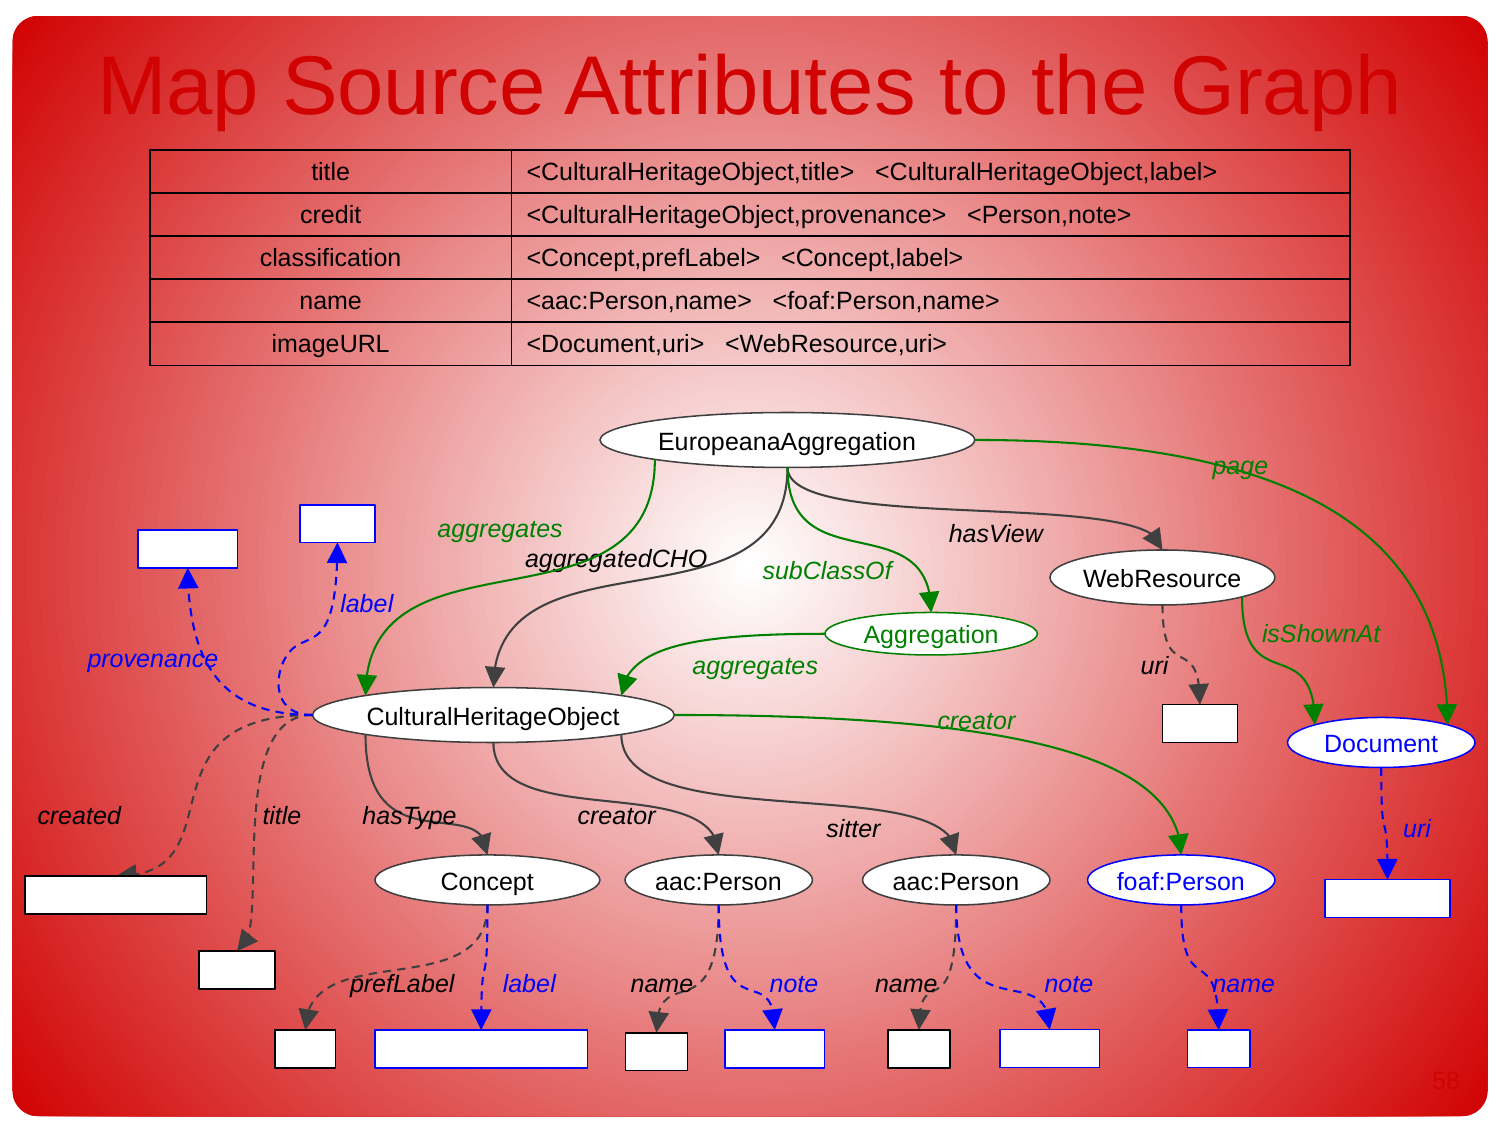

# Map Source Attributes to the Graph
| title | <CulturalHeritageObject,title> <CulturalHeritageObject,label> |
| --- | --- |
| credit | <CulturalHeritageObject,provenance> <Person,note> |
| classification | <Concept,prefLabel> <Concept,label> |
| name | <aac:Person,name> <foaf:Person,name> |
| imageURL | <Document,uri> <WebResource,uri> |
EuropeanaAggregation
page
title
aggregates
hasView
credit
aggregatedCHO
WebResource
subClassOf
label
Aggregation
isShownAt
provenance
aggregates
uri
CulturalHeritageObject
image
creator
Document
created
title
hasType
creator
sitter
uri
Concept
aac:Person
aac:Person
foaf:Person
creationDate
imageURL
title
prefLabel
label
name
note
name
note
name
credit
type
classification
credit
name
name
name
58